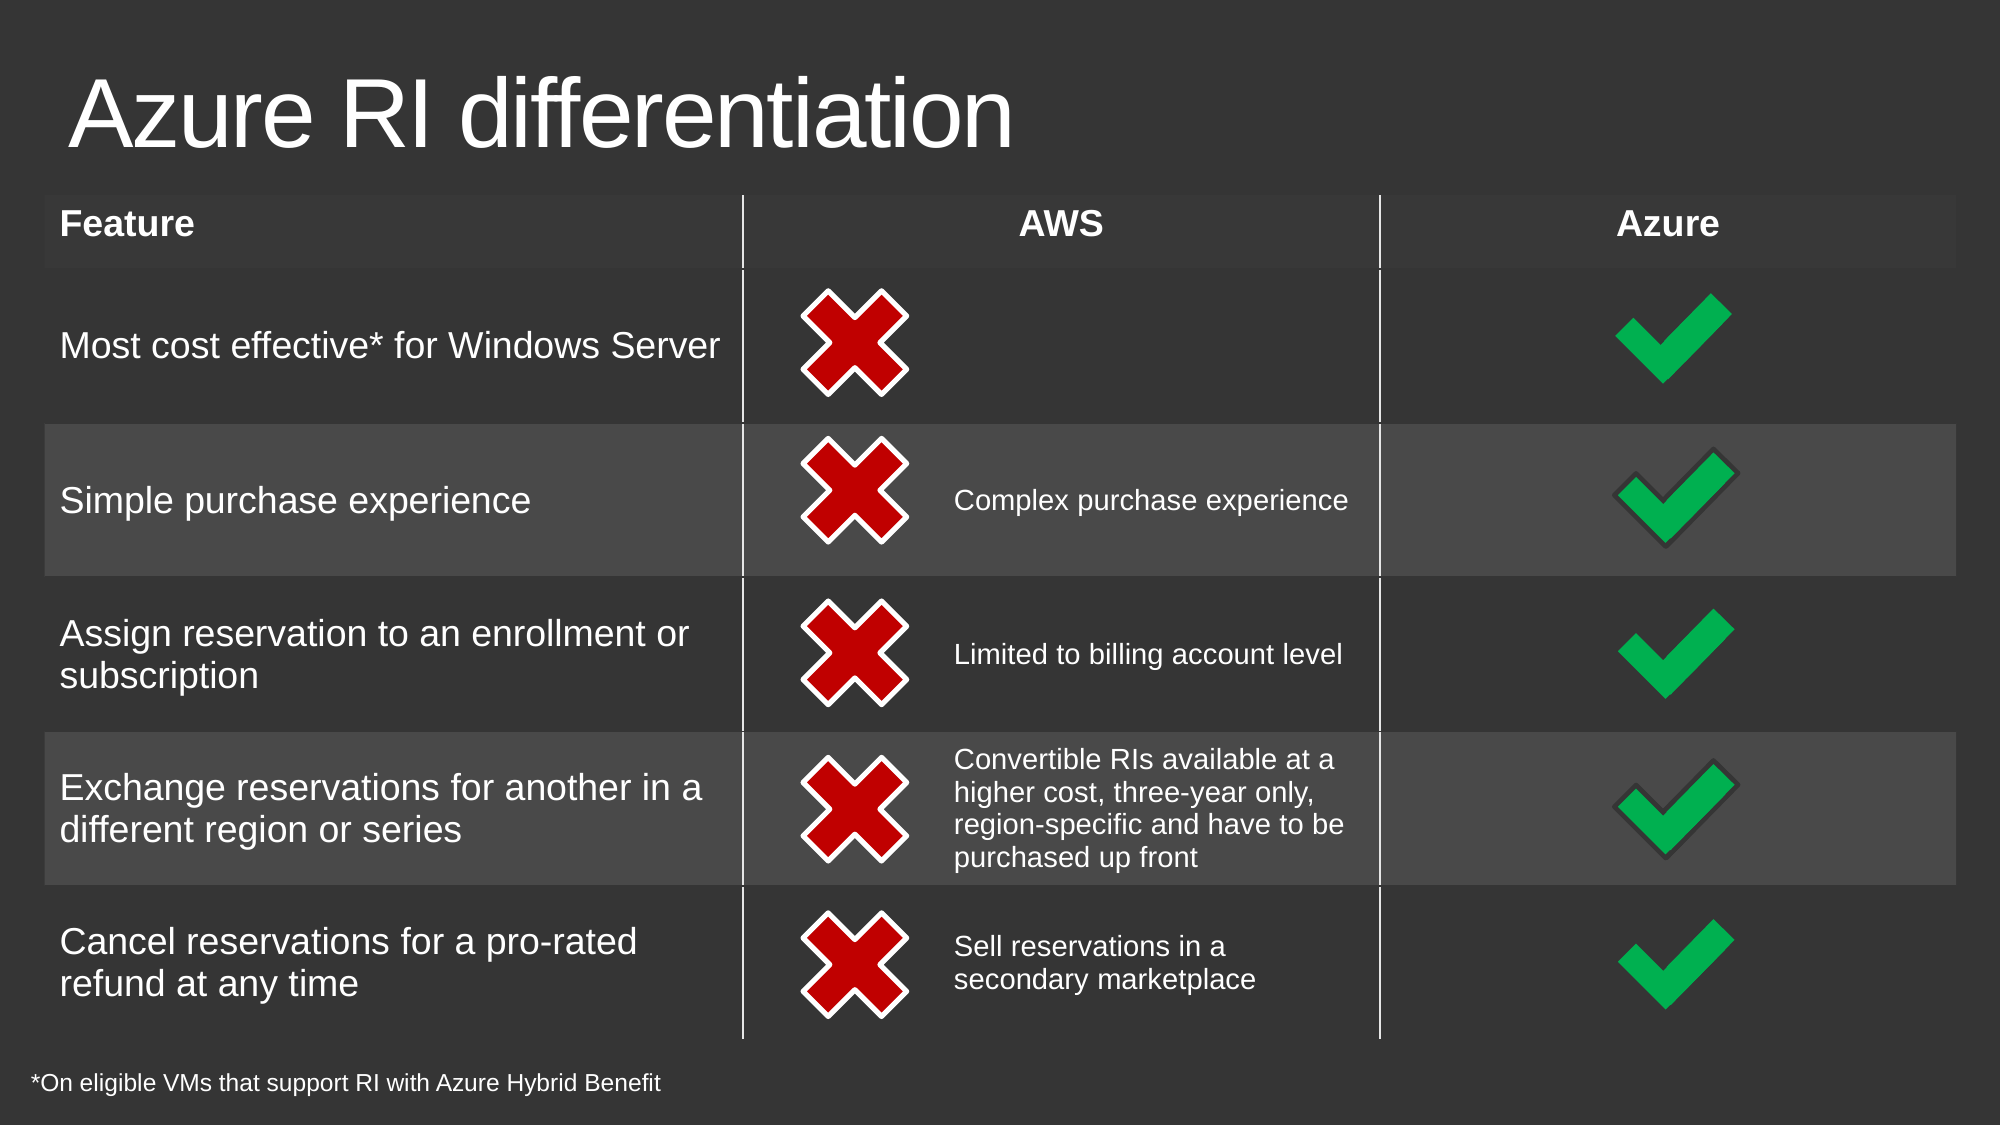

# Azure RI differentiation
| Feature | AWS | Azure |
| --- | --- | --- |
| Most cost effective\* for Windows Server |  |  |
| Simple purchase experience | Complex purchase experience |  |
| Assign reservation to an enrollment or subscription | Limited to billing account level |  |
| Exchange reservations for another in a different region or series | Convertible RIs available at a higher cost, three-year only, region-specific and have to be purchased up front |  |
| Cancel reservations for a pro-rated refund at any time | Sell reservations in a secondary marketplace |  |

*On eligible VMs that support RI with Azure Hybrid Benefit